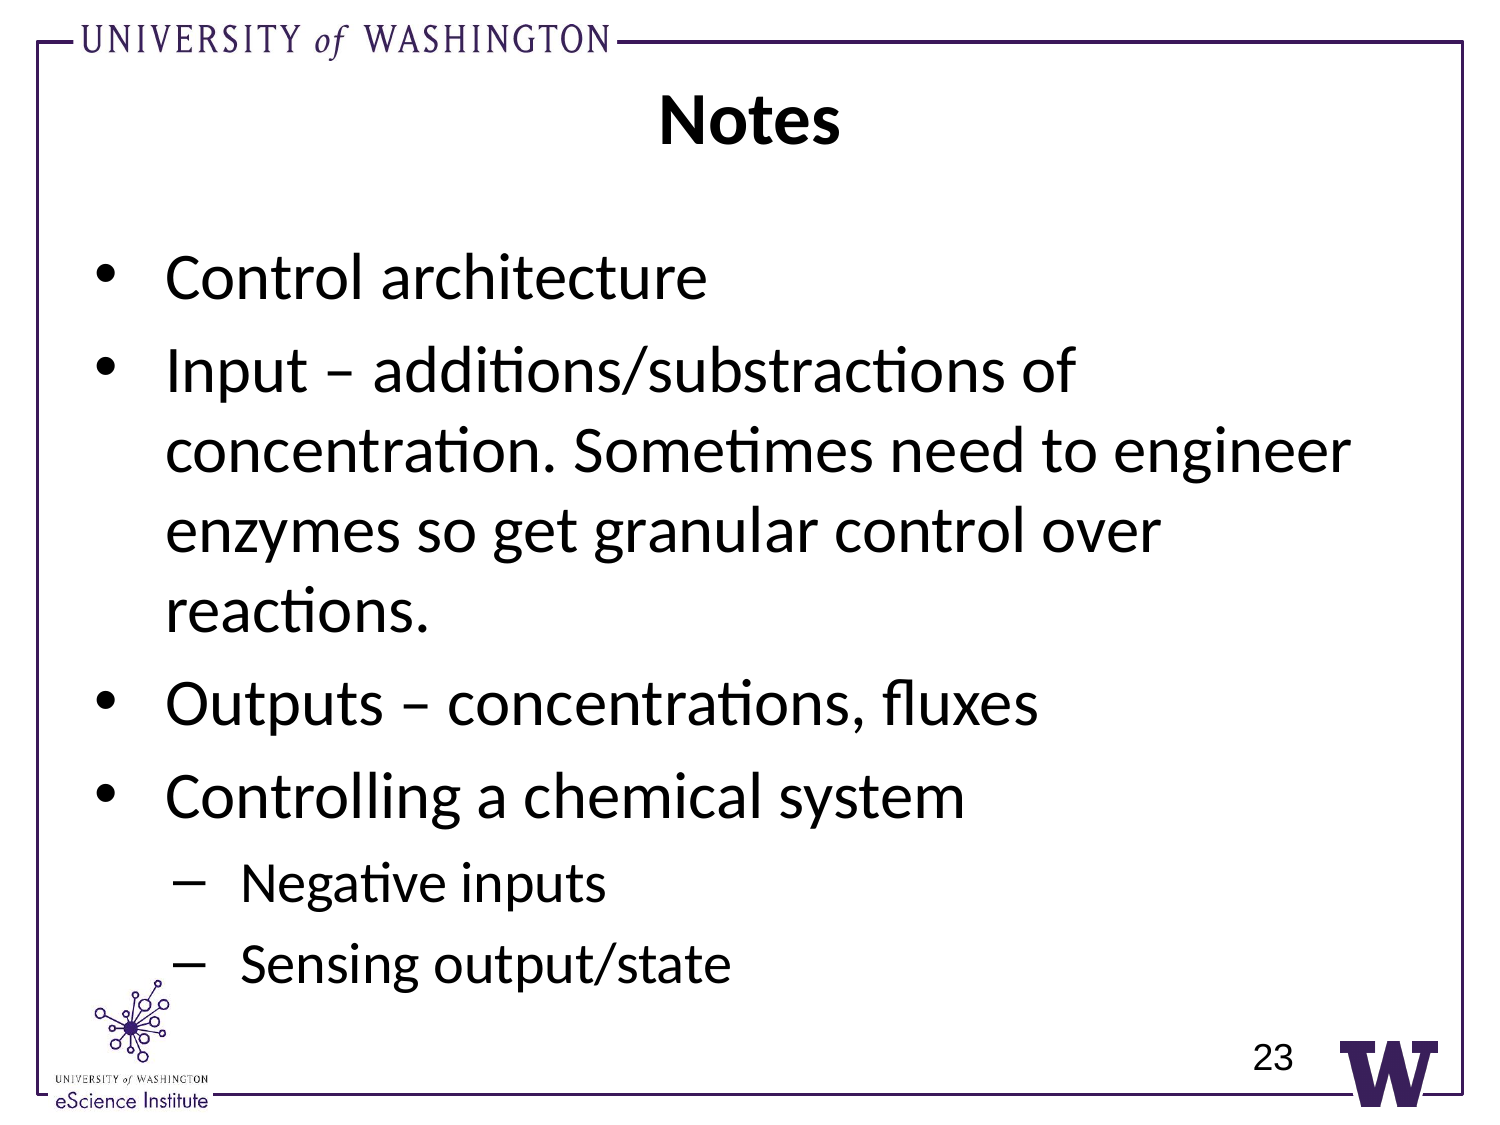

# Notes
Control architecture
Input – additions/substractions of concentration. Sometimes need to engineer enzymes so get granular control over reactions.
Outputs – concentrations, fluxes
Controlling a chemical system
Negative inputs
Sensing output/state
23